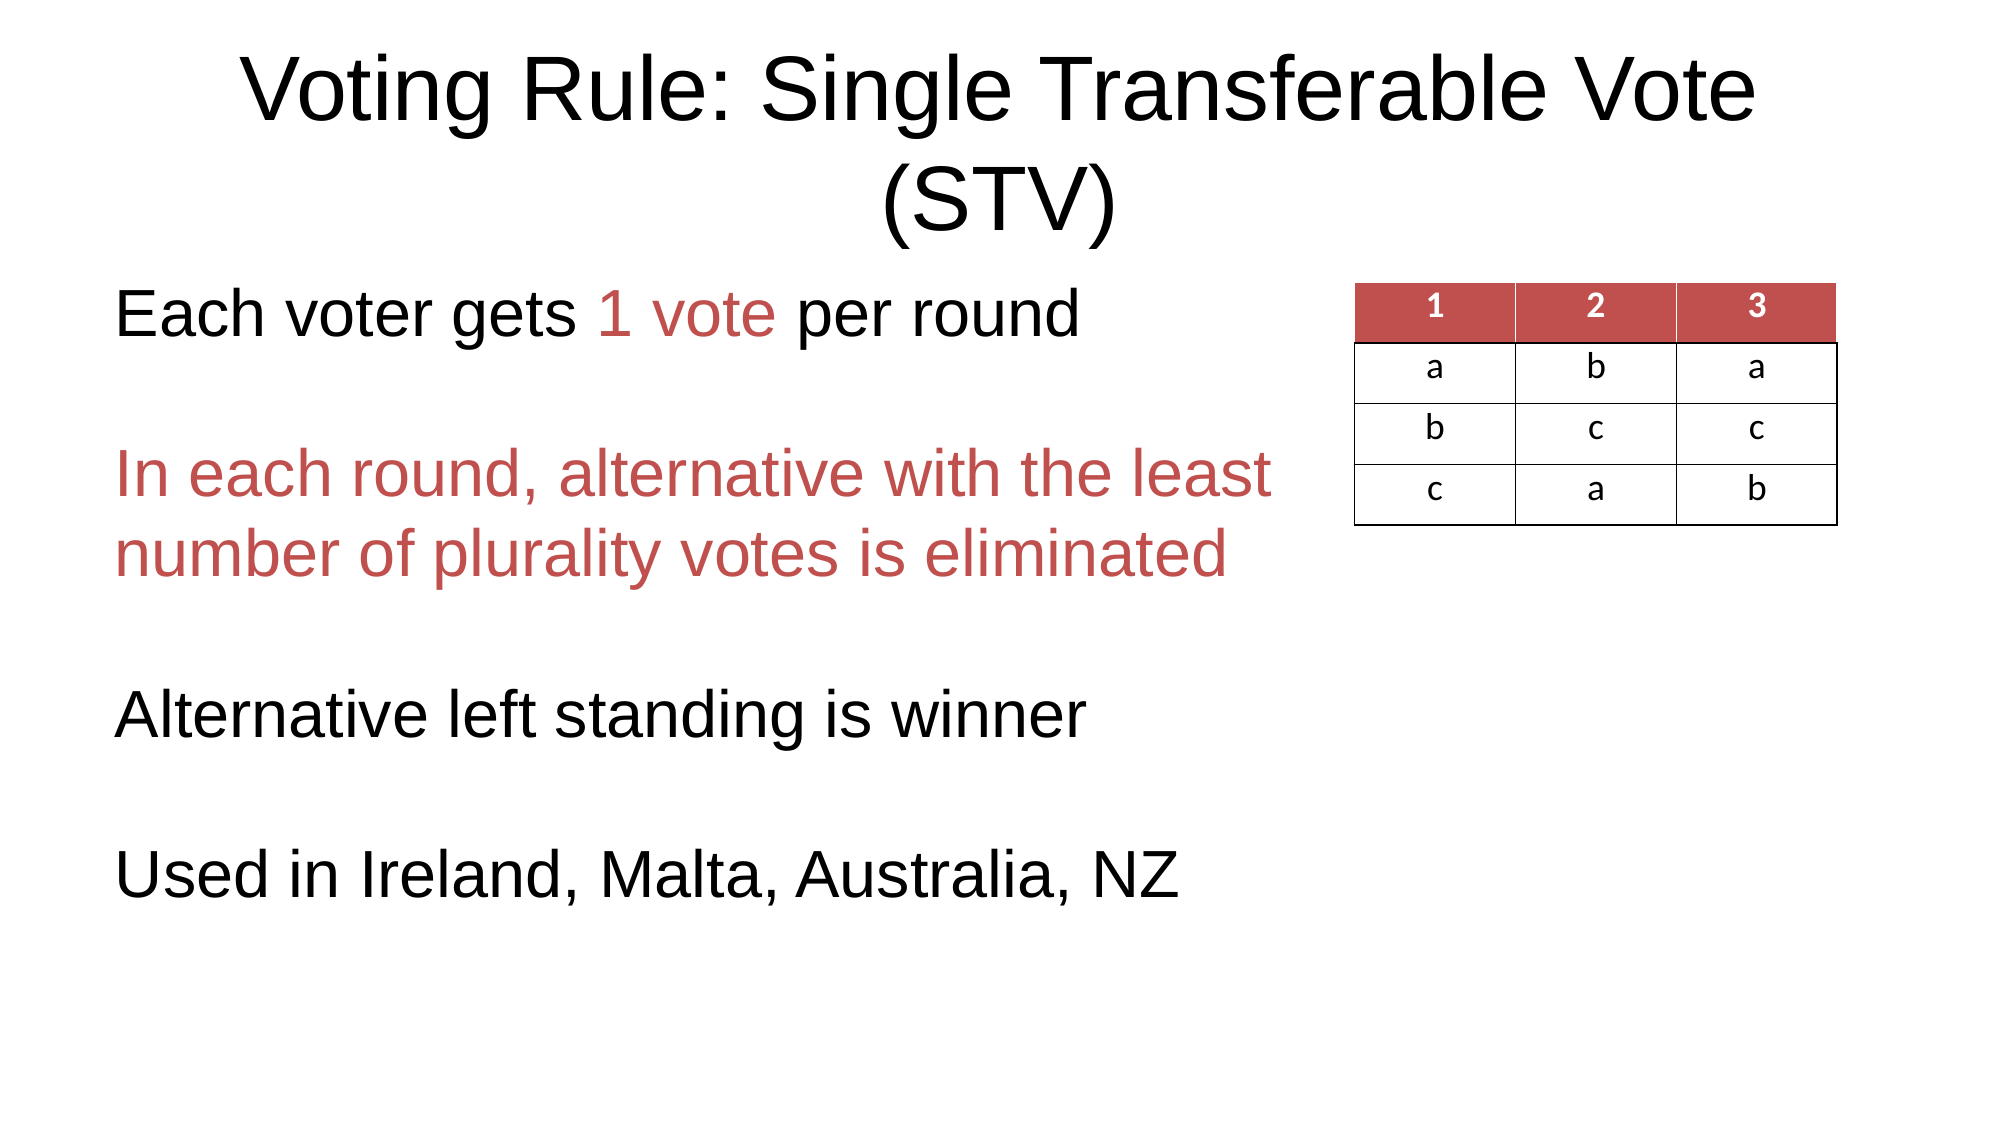

# Voting Rule: Single Transferable Vote (STV)
Each voter gets 1 vote per round

In each round, alternative with the least number of plurality votes is eliminated

Alternative left standing is winner

Used in Ireland, Malta, Australia, NZ
| 1 | 2 | 3 |
| --- | --- | --- |
| a | b | a |
| b | c | c |
| c | a | b |